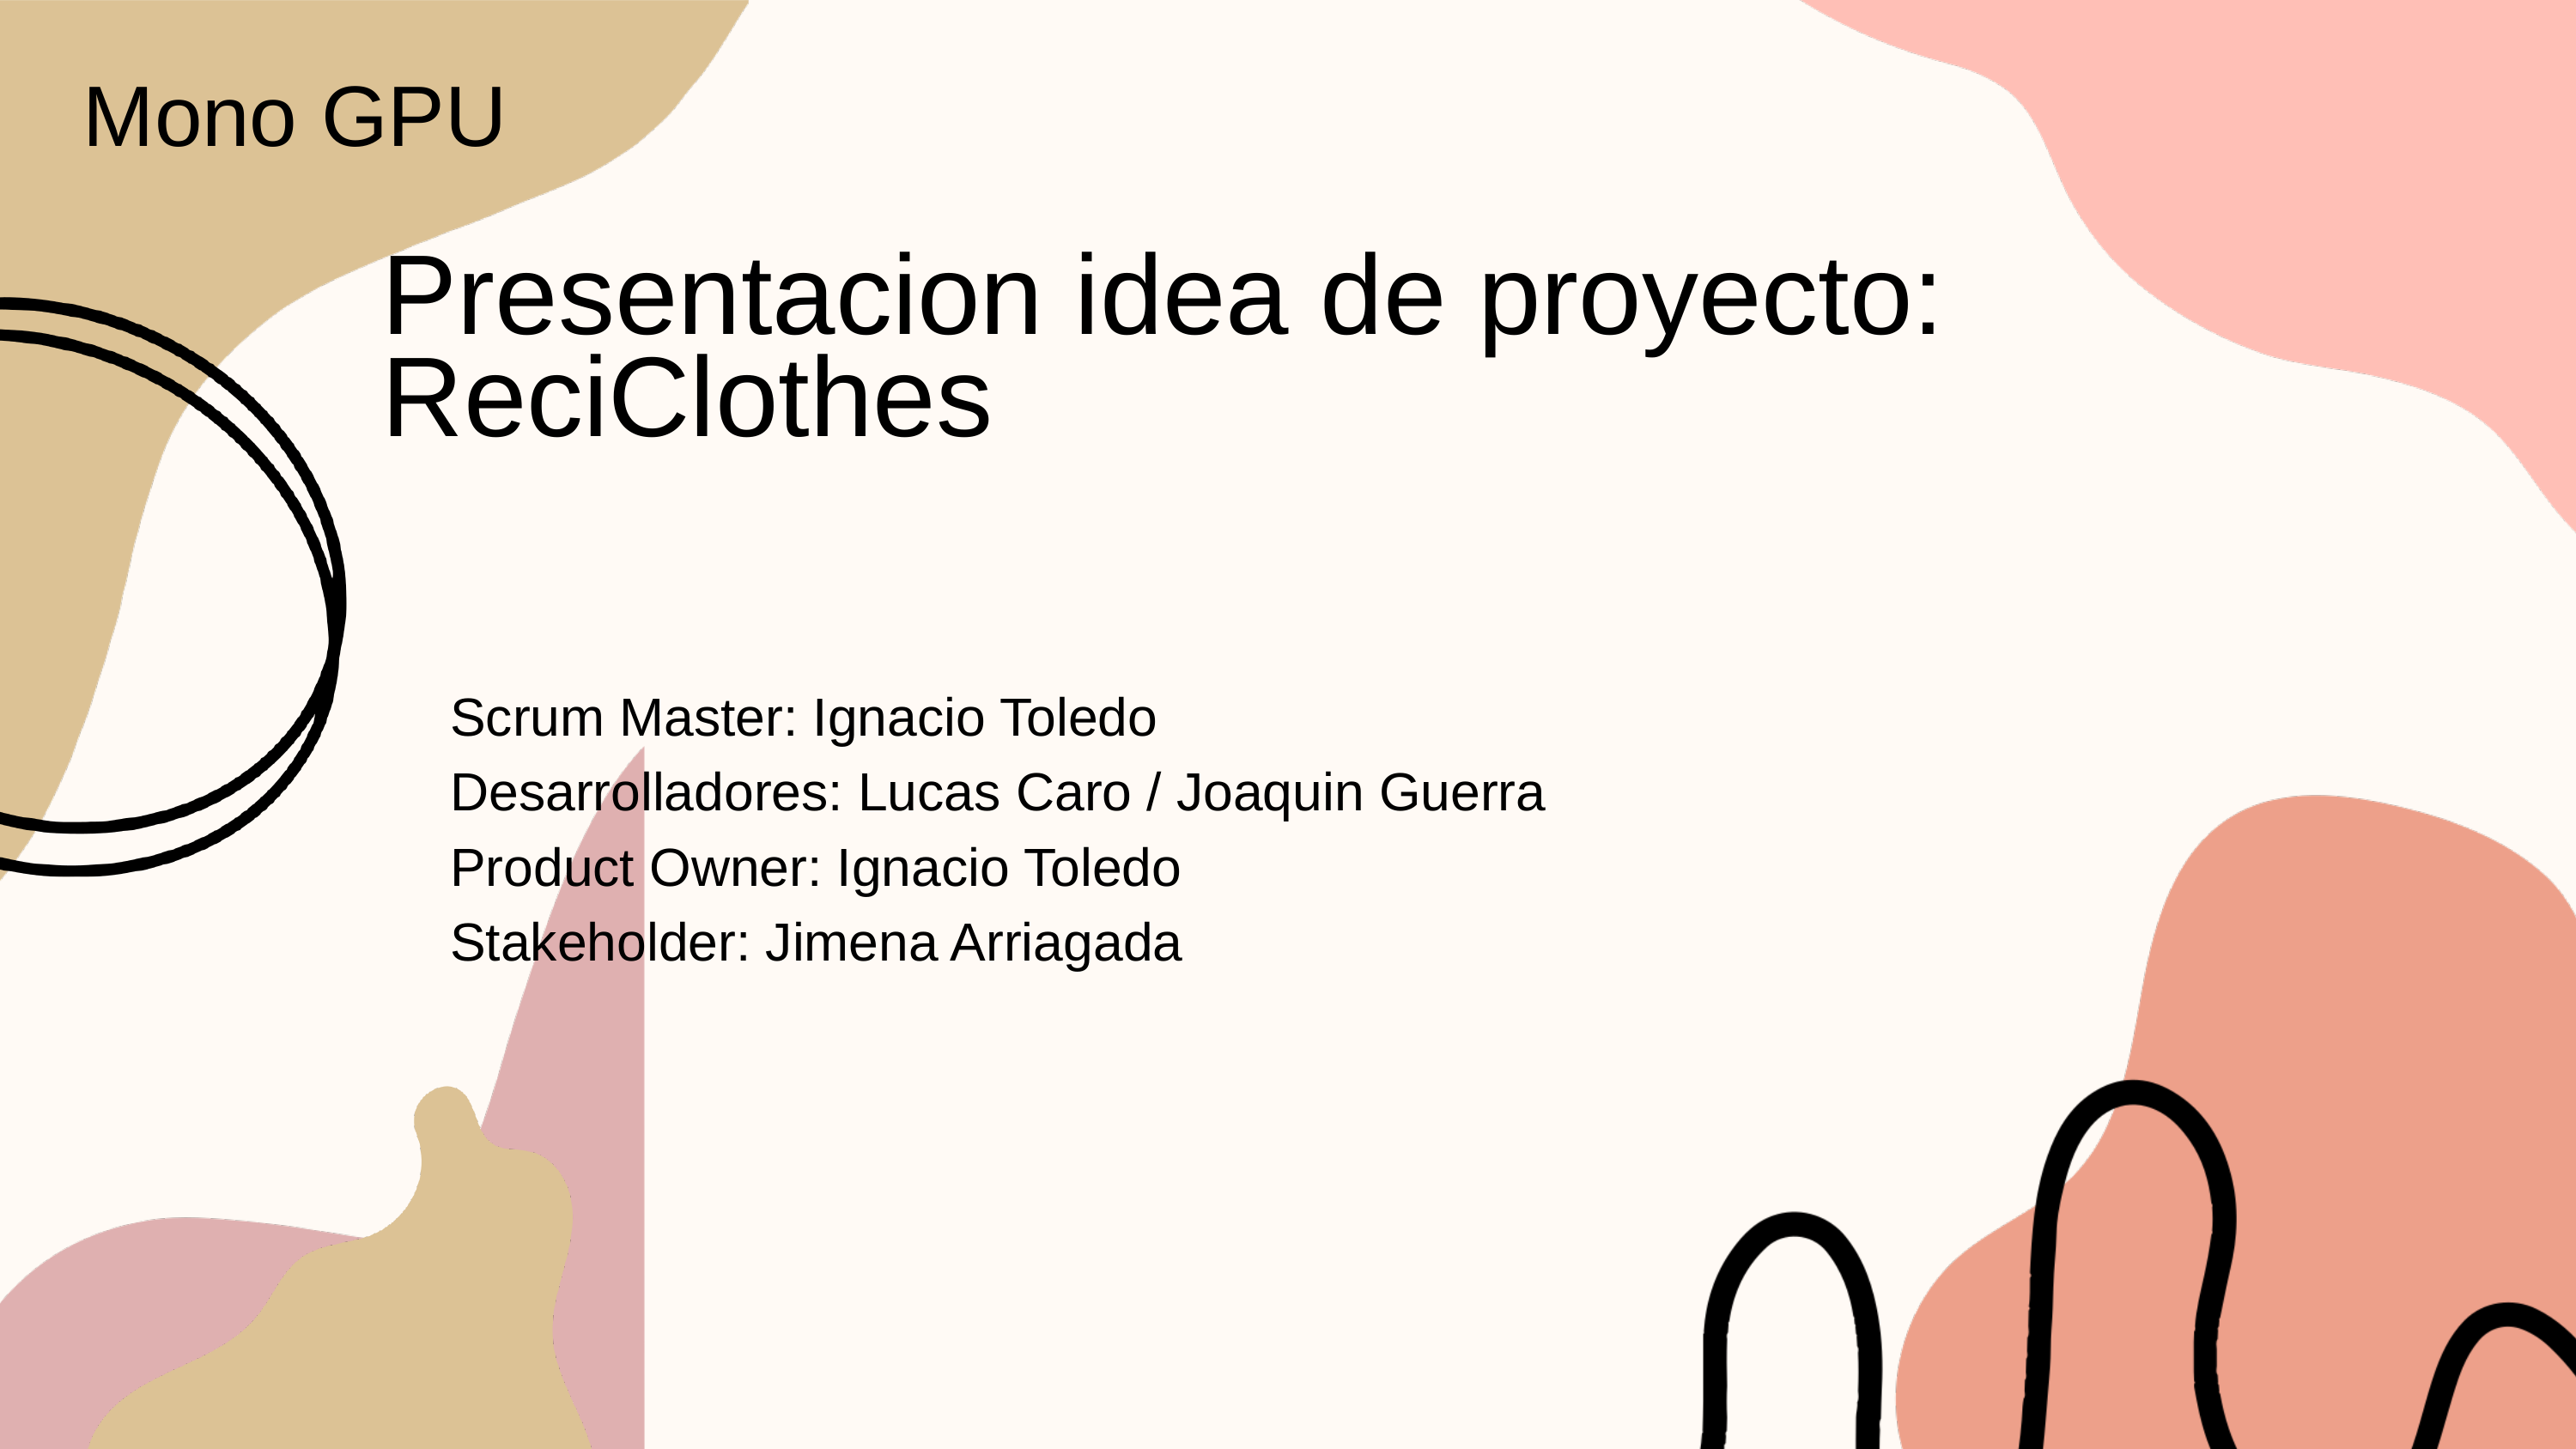

Mono GPU
Presentacion idea de proyecto:
ReciClothes

Scrum Master: Ignacio Toledo
Desarrolladores: Lucas Caro / Joaquin Guerra
Product Owner: Ignacio Toledo
Stakeholder: Jimena Arriagada